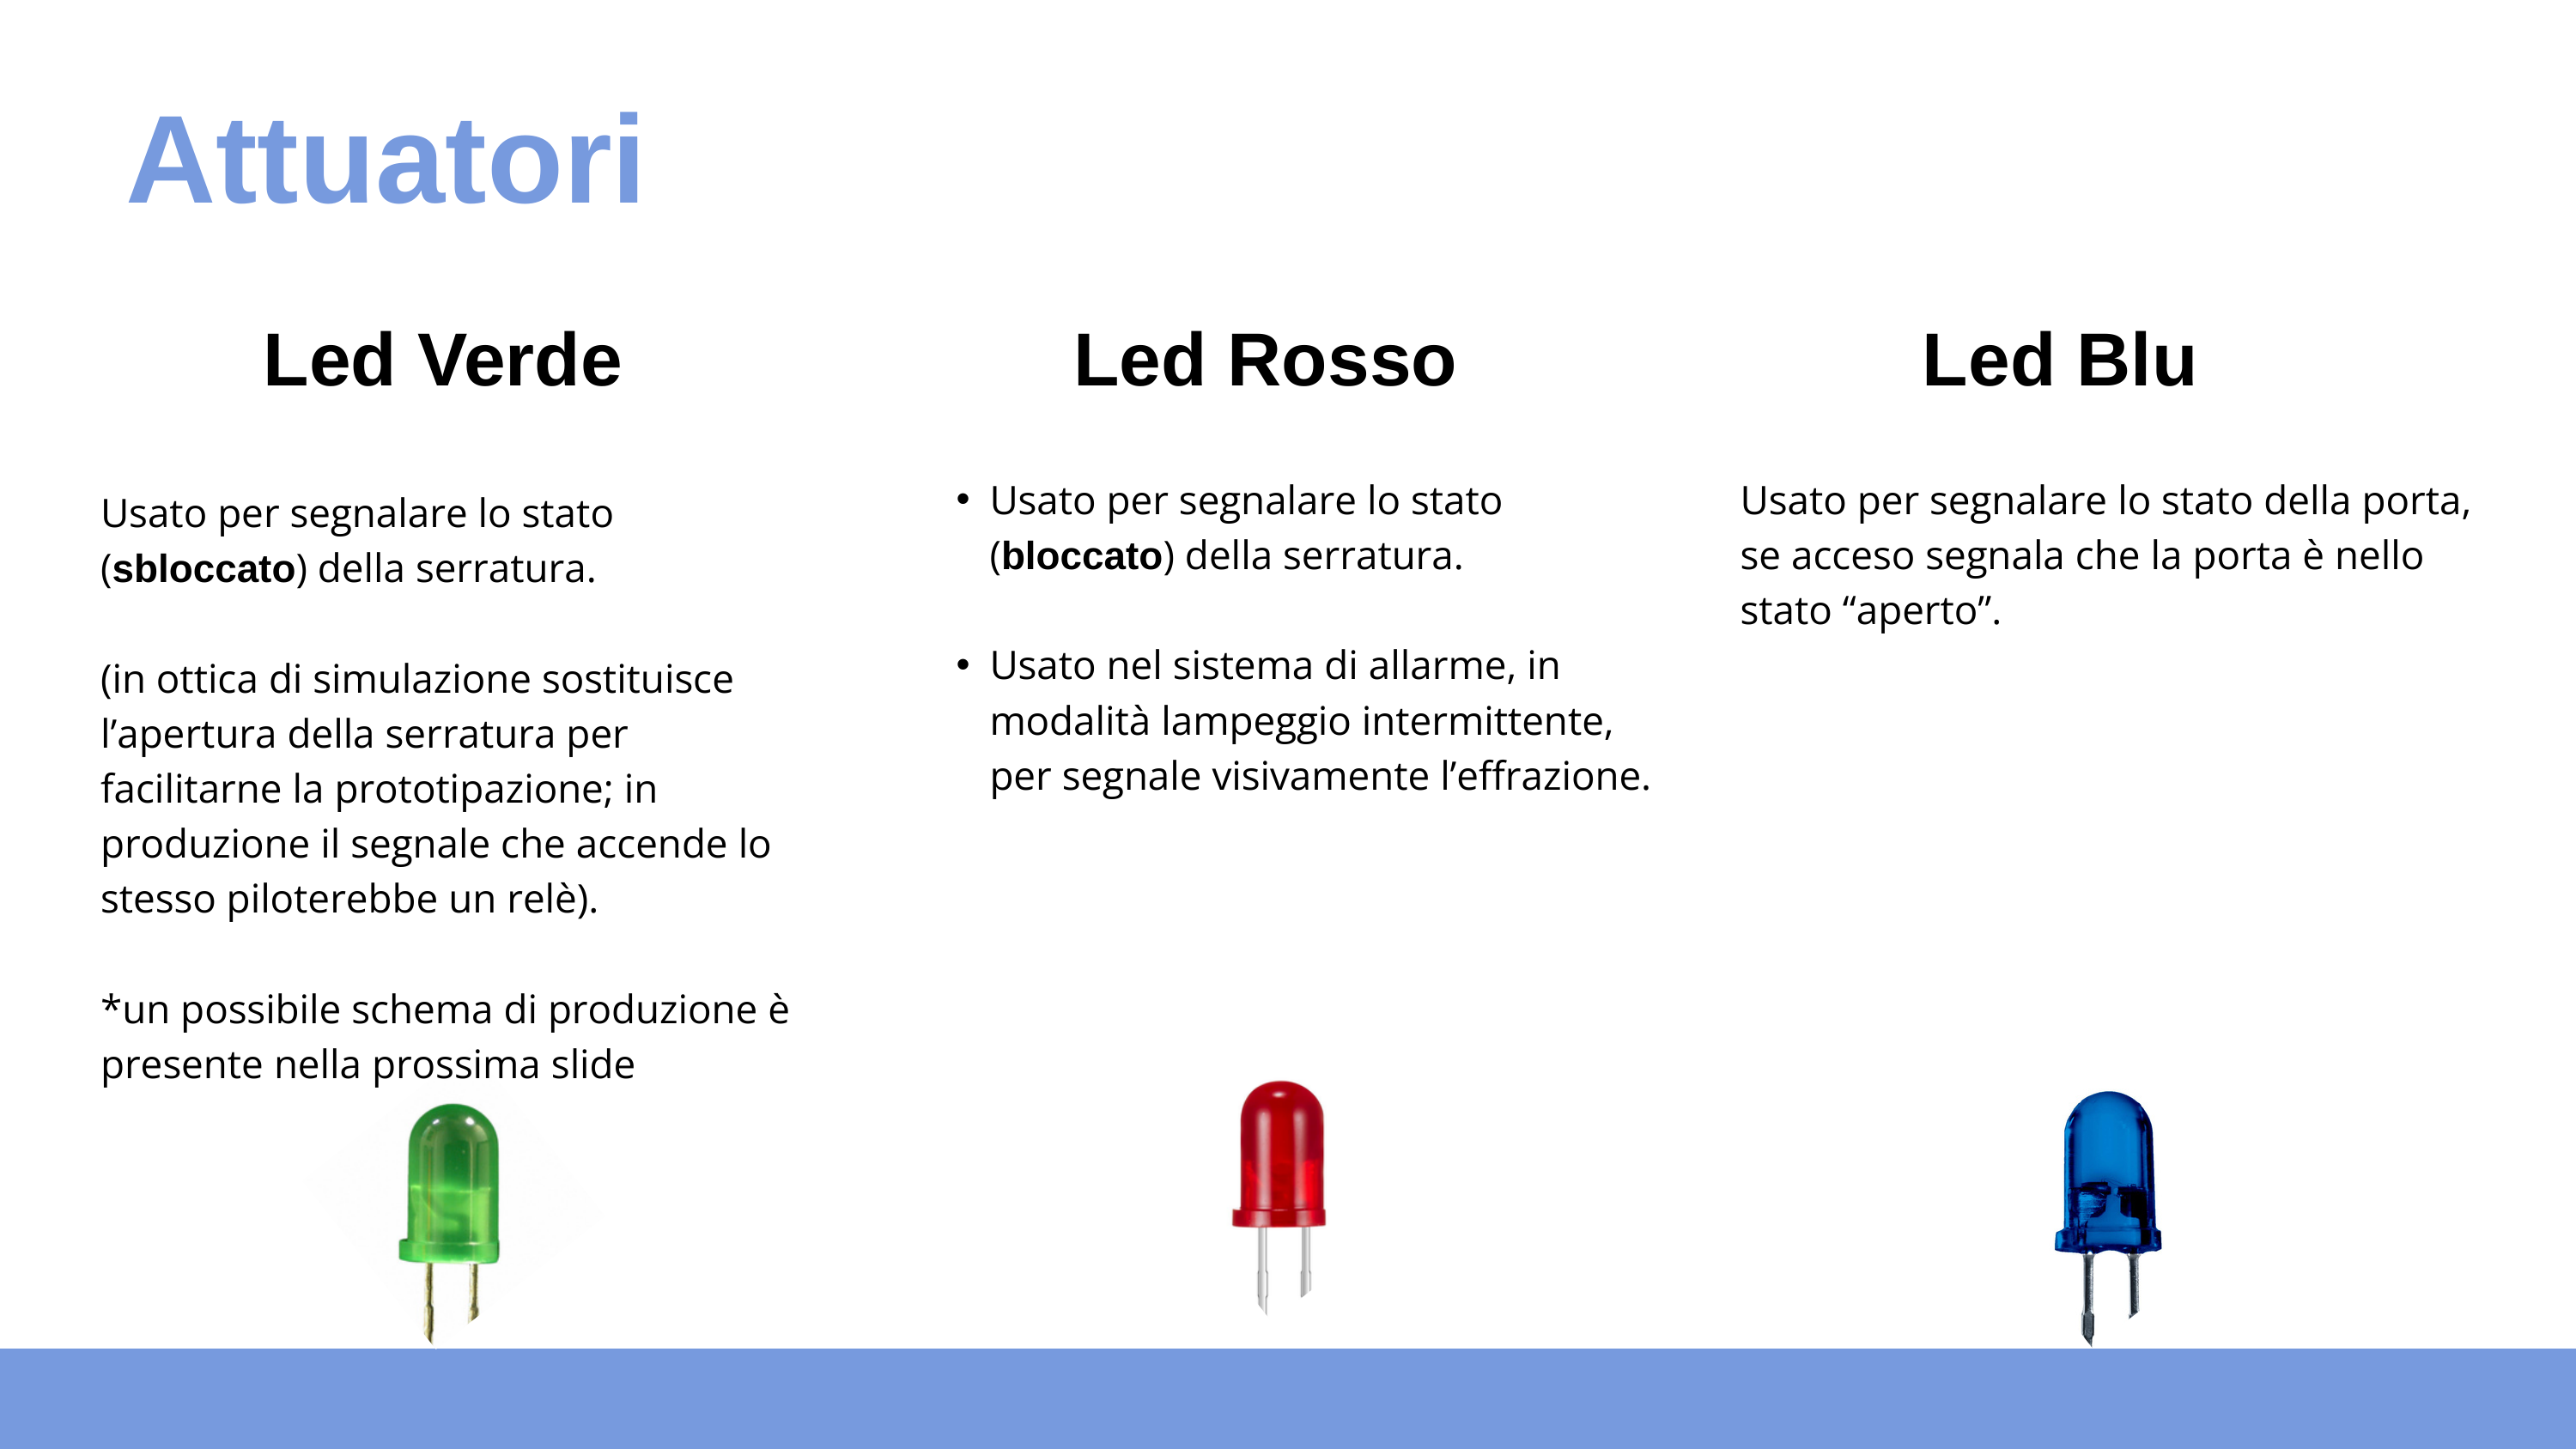

Attuatori
Led Verde
Led Rosso
Led Blu
Usato per segnalare lo stato (bloccato) della serratura.

Usato nel sistema di allarme, in modalità lampeggio intermittente, per segnale visivamente l’effrazione.
Usato per segnalare lo stato della porta, se acceso segnala che la porta è nello stato “aperto”.
Usato per segnalare lo stato (sbloccato) della serratura.

(in ottica di simulazione sostituisce l’apertura della serratura per facilitarne la prototipazione; in produzione il segnale che accende lo stesso piloterebbe un relè).

*un possibile schema di produzione è presente nella prossima slide